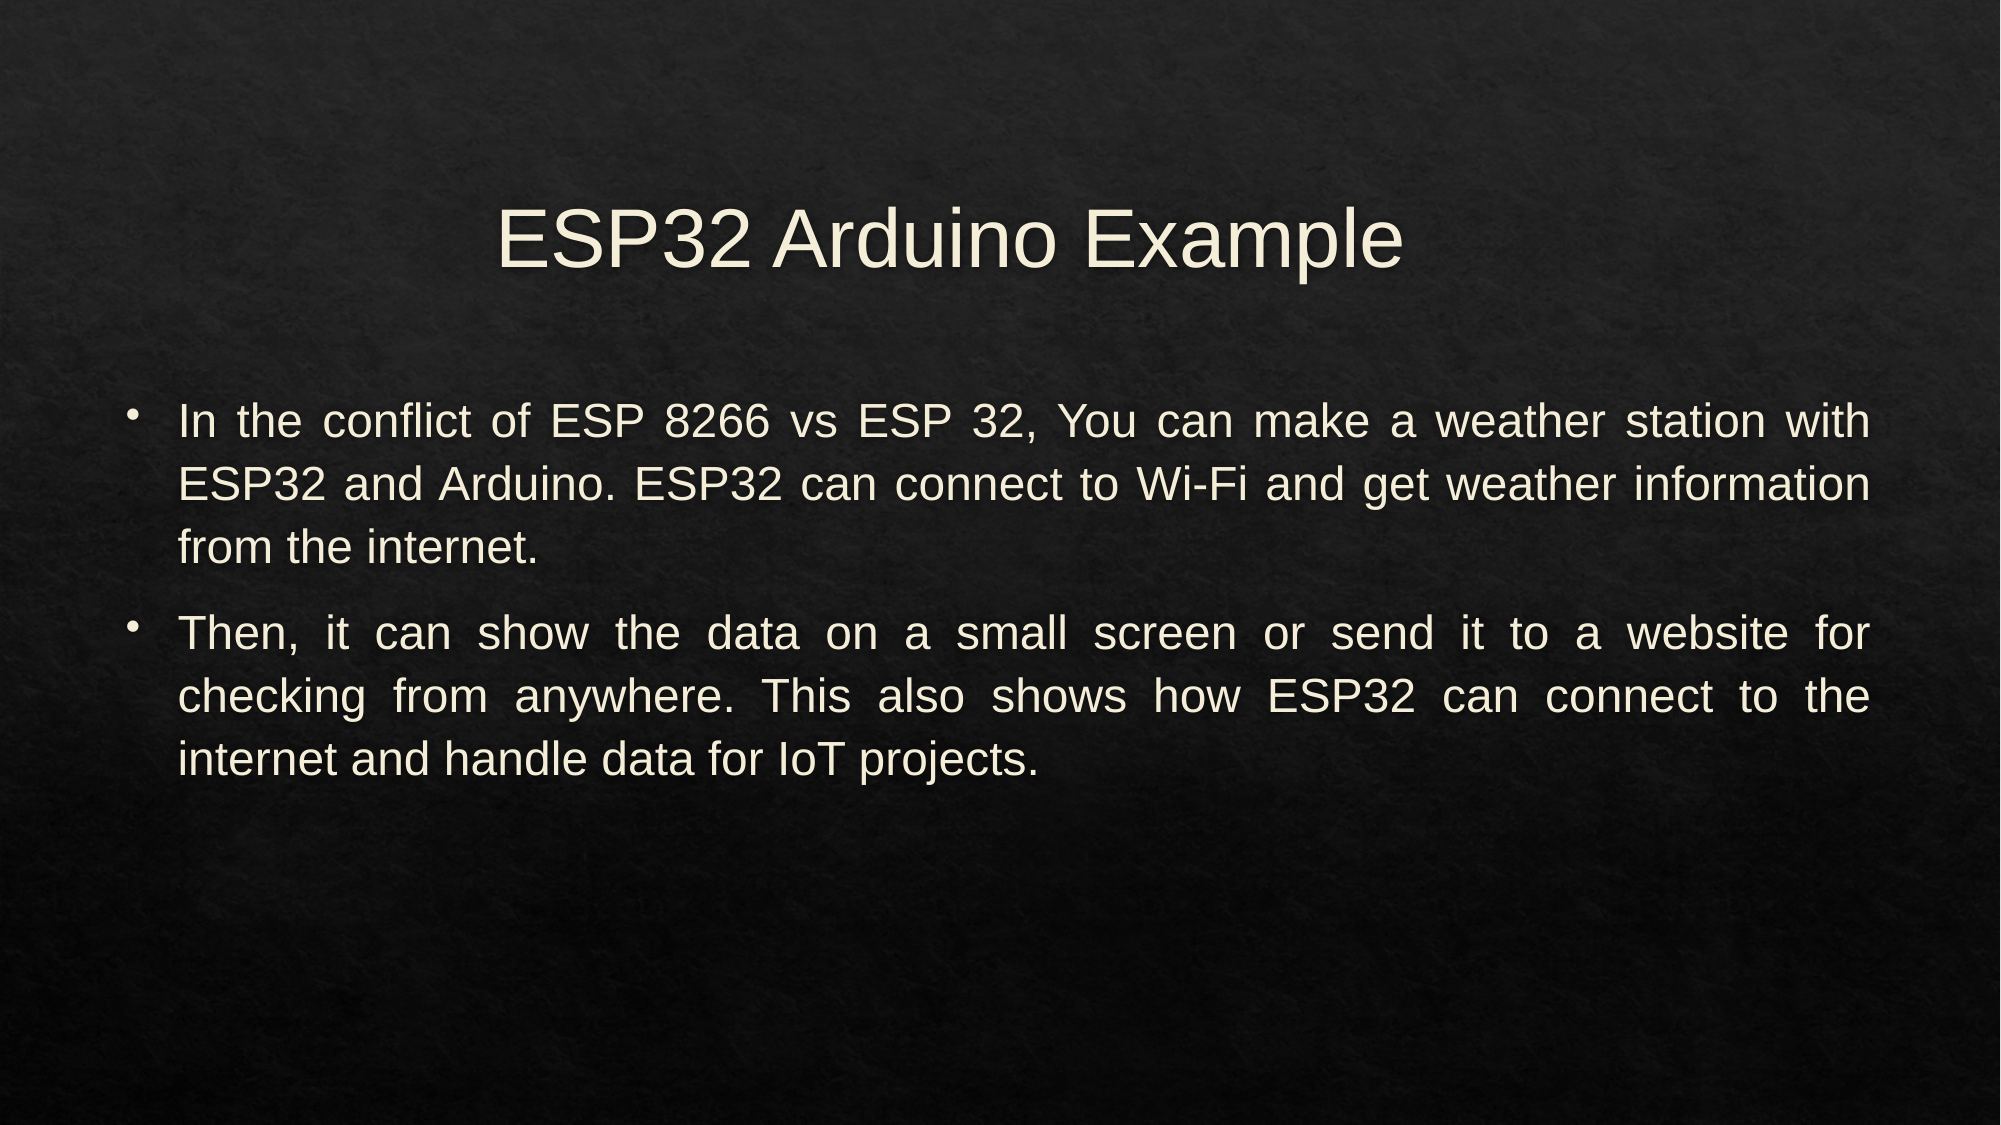

# ESP32 Arduino Example
In the conflict of ESP 8266 vs ESP 32, You can make a weather station with ESP32 and Arduino. ESP32 can connect to Wi-Fi and get weather information from the internet.
Then, it can show the data on a small screen or send it to a website for checking from anywhere. This also shows how ESP32 can connect to the internet and handle data for IoT projects.